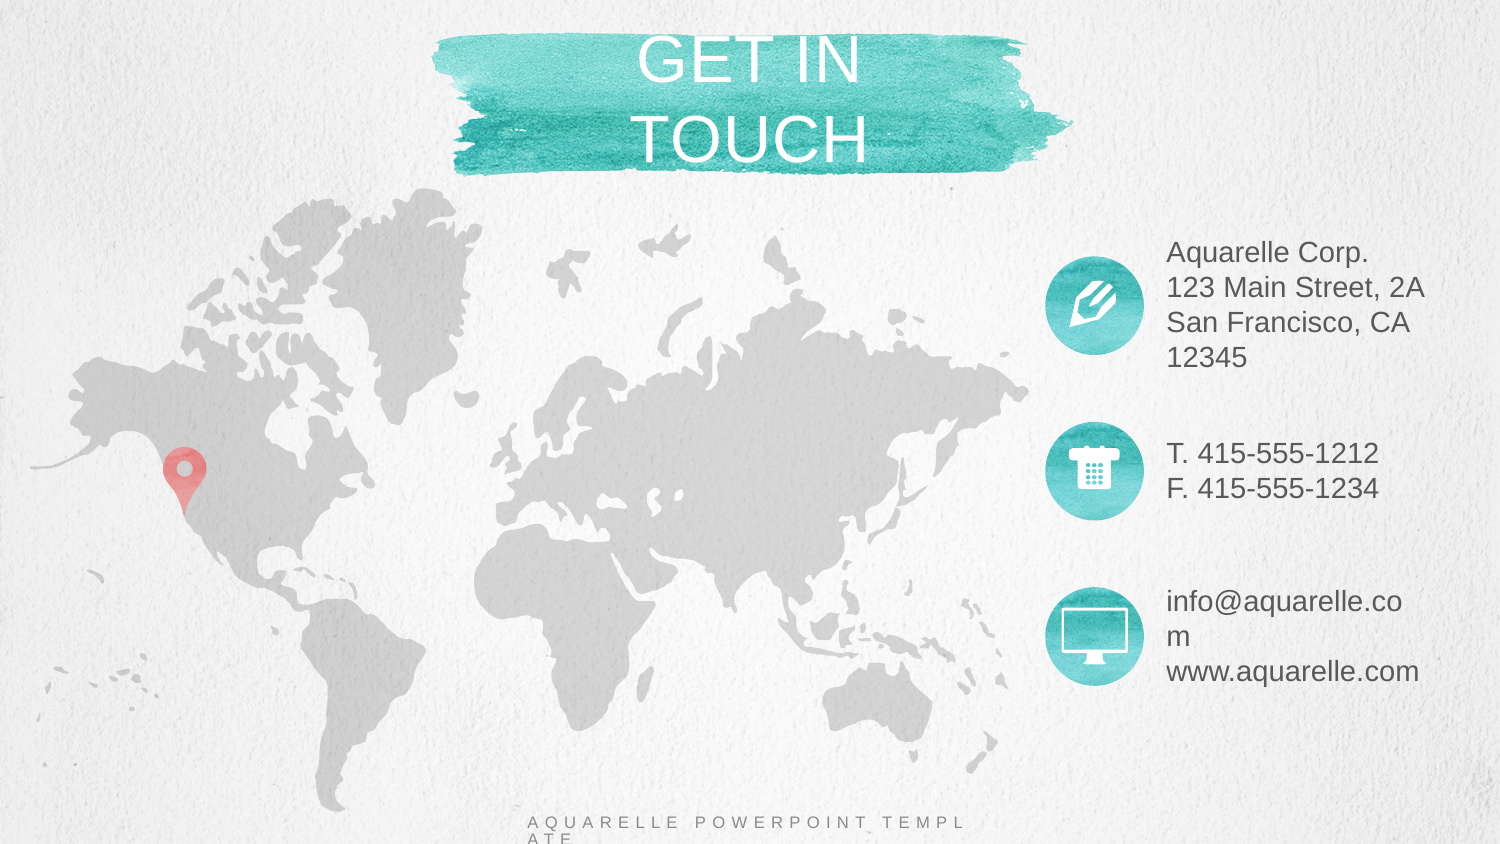

# Get in touch
Aquarelle Corp.
123 Main Street, 2A
San Francisco, CA 12345
T. 415-555-1212
F. 415-555-1234
info@aquarelle.com
www.aquarelle.com

AQUARELLE POWERPOINT TEMPLATE
26